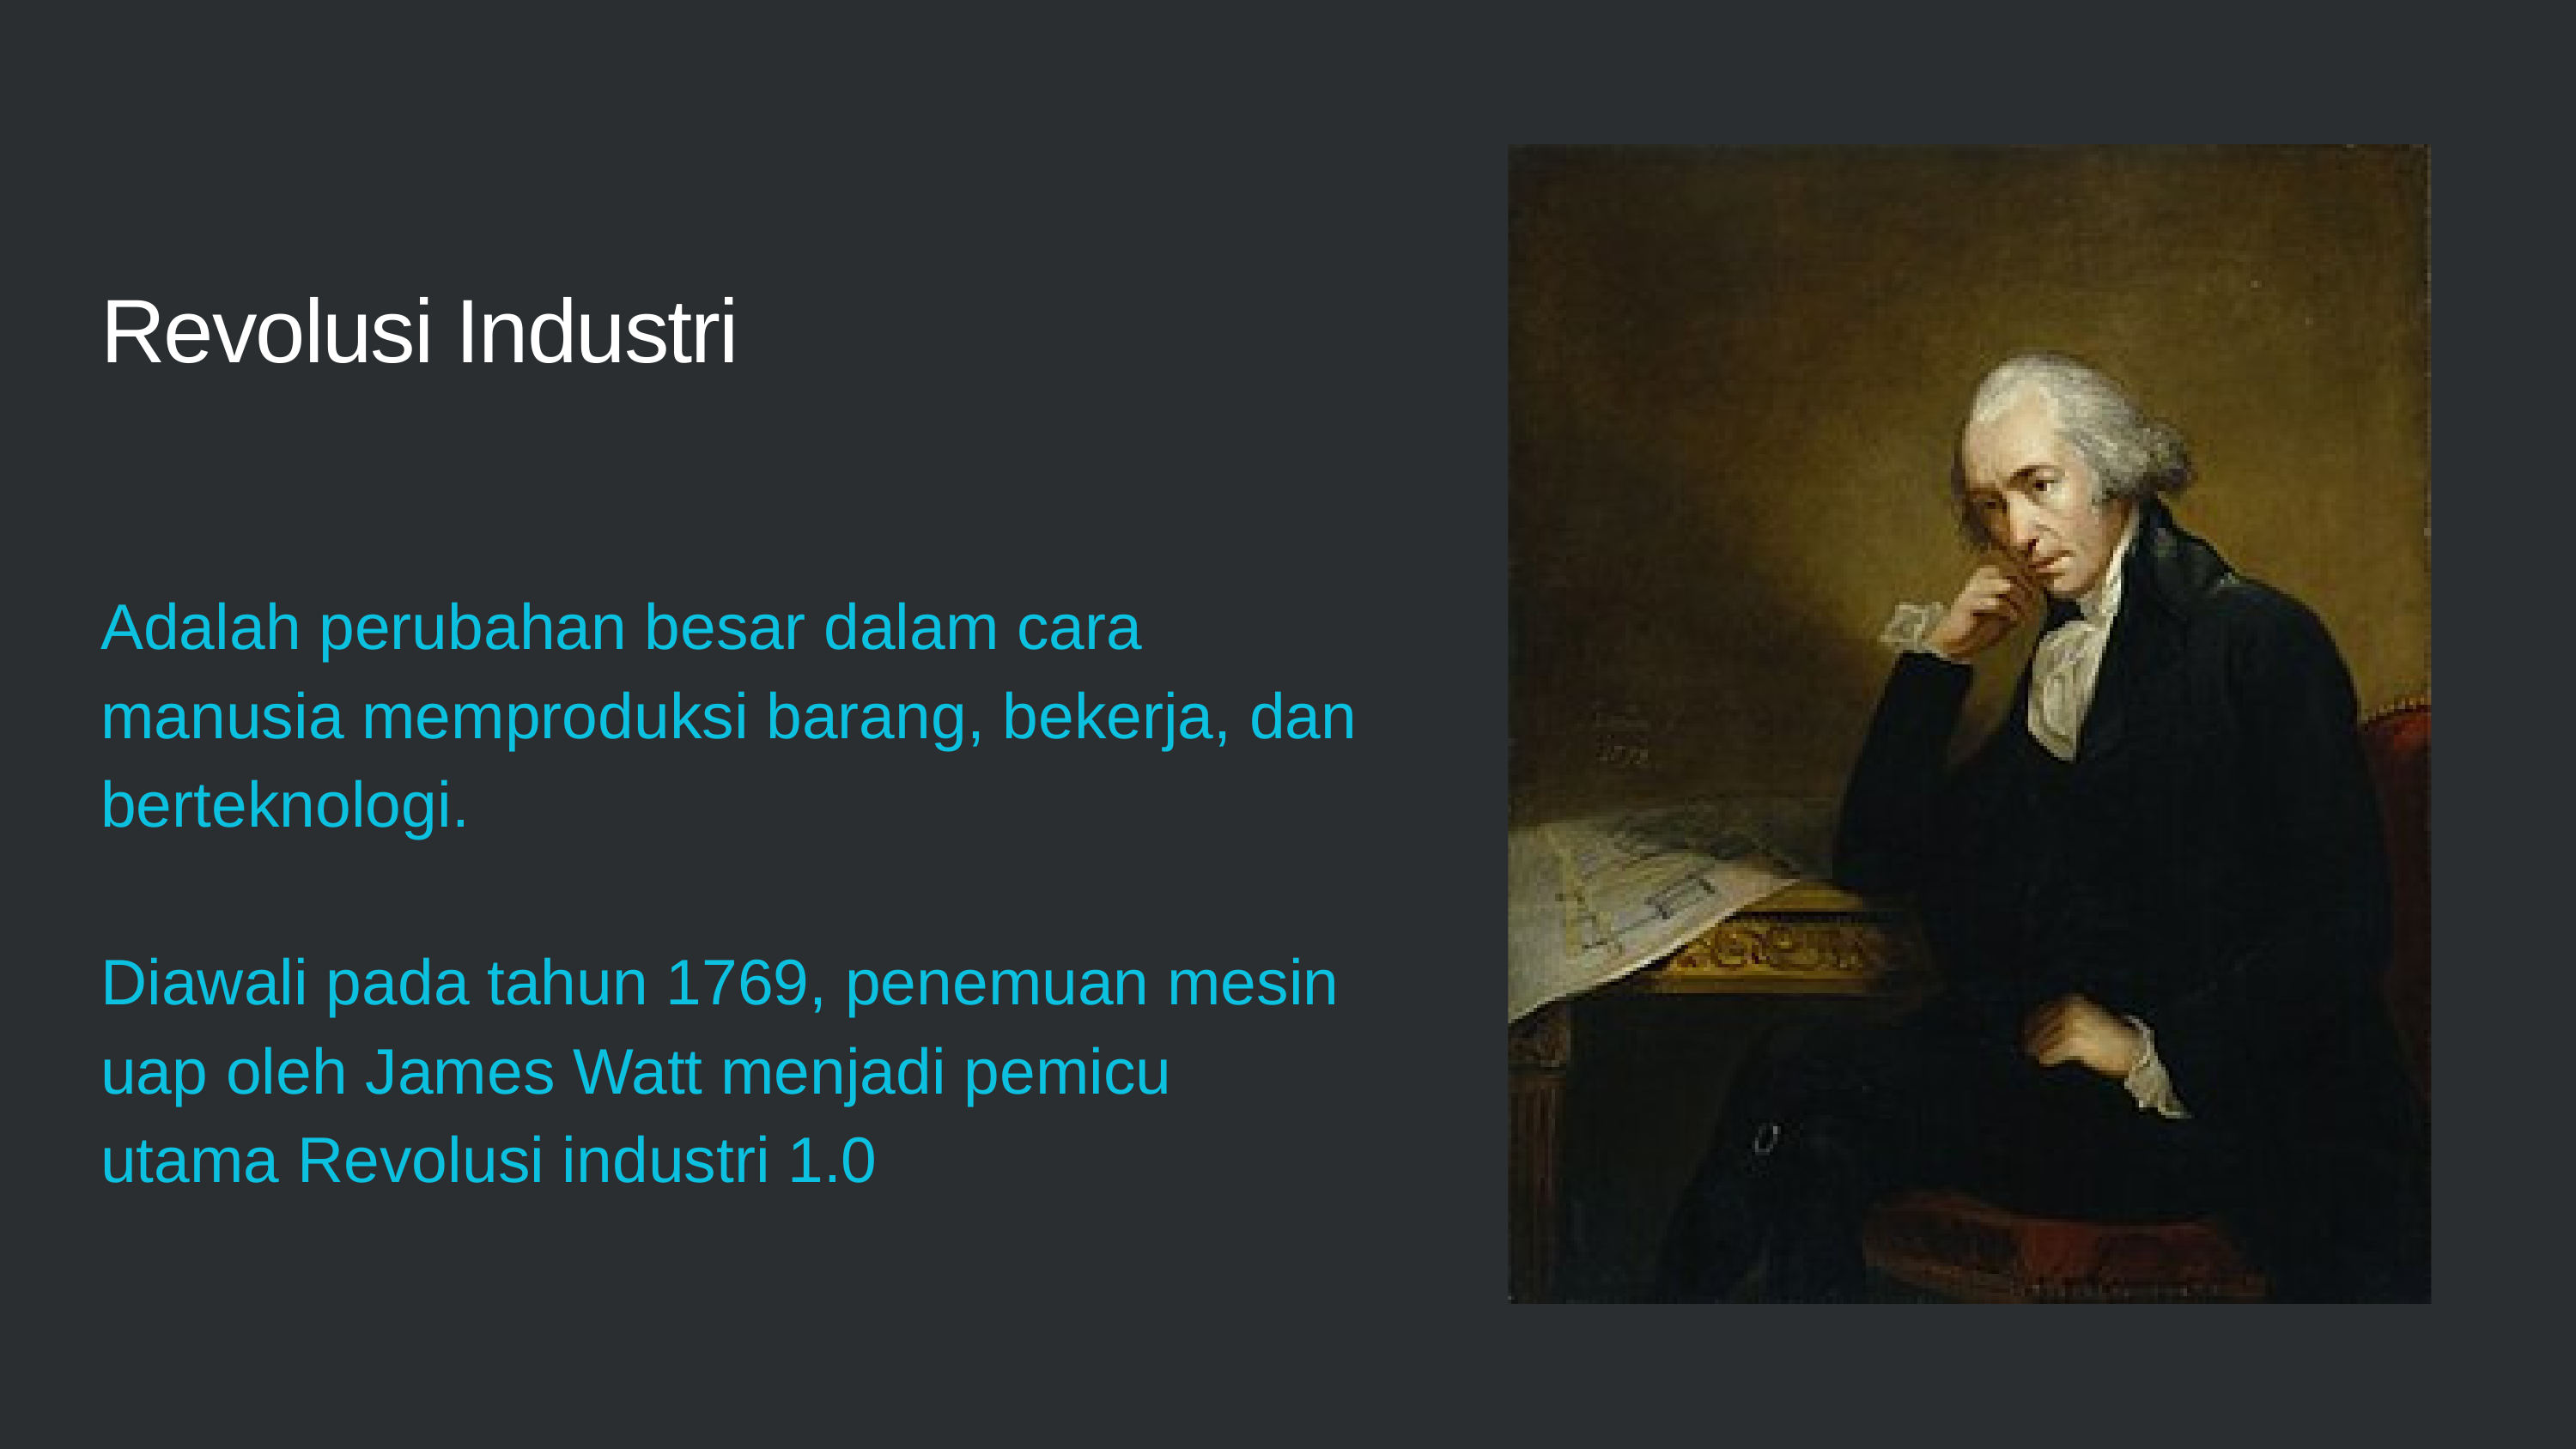

Revolusi Industri
Adalah perubahan besar dalam cara manusia memproduksi barang, bekerja, dan berteknologi.

Diawali pada tahun 1769, penemuan mesin uap oleh James Watt menjadi pemicu utama Revolusi industri 1.0